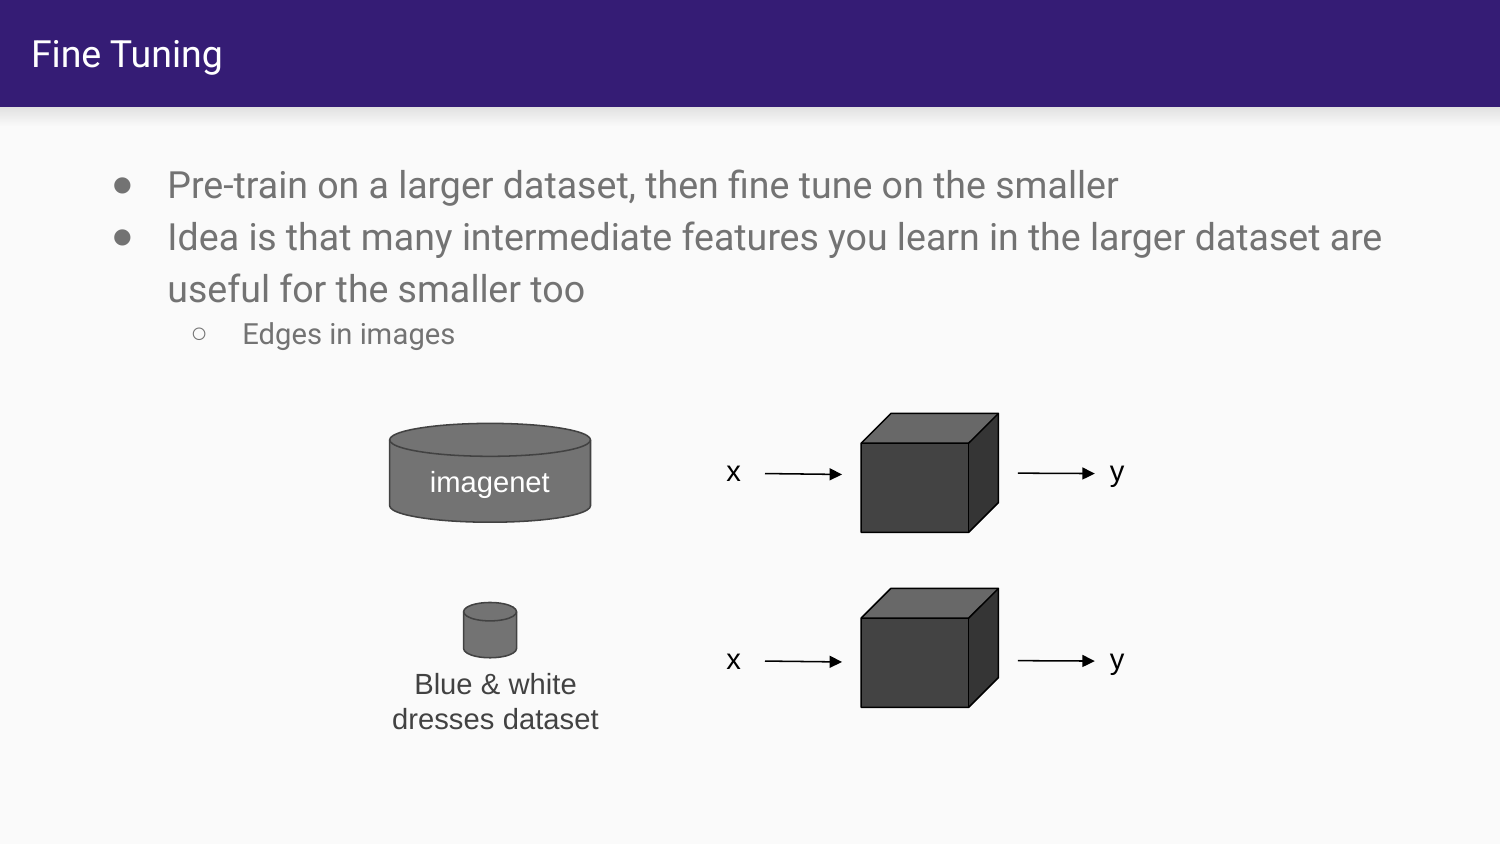

# Fine Tuning
Pre-train on a larger dataset, then fine tune on the smaller
Idea is that many intermediate features you learn in the larger dataset are useful for the smaller too
Edges in images

imagenet
x
y

x
y
Blue & white dresses dataset